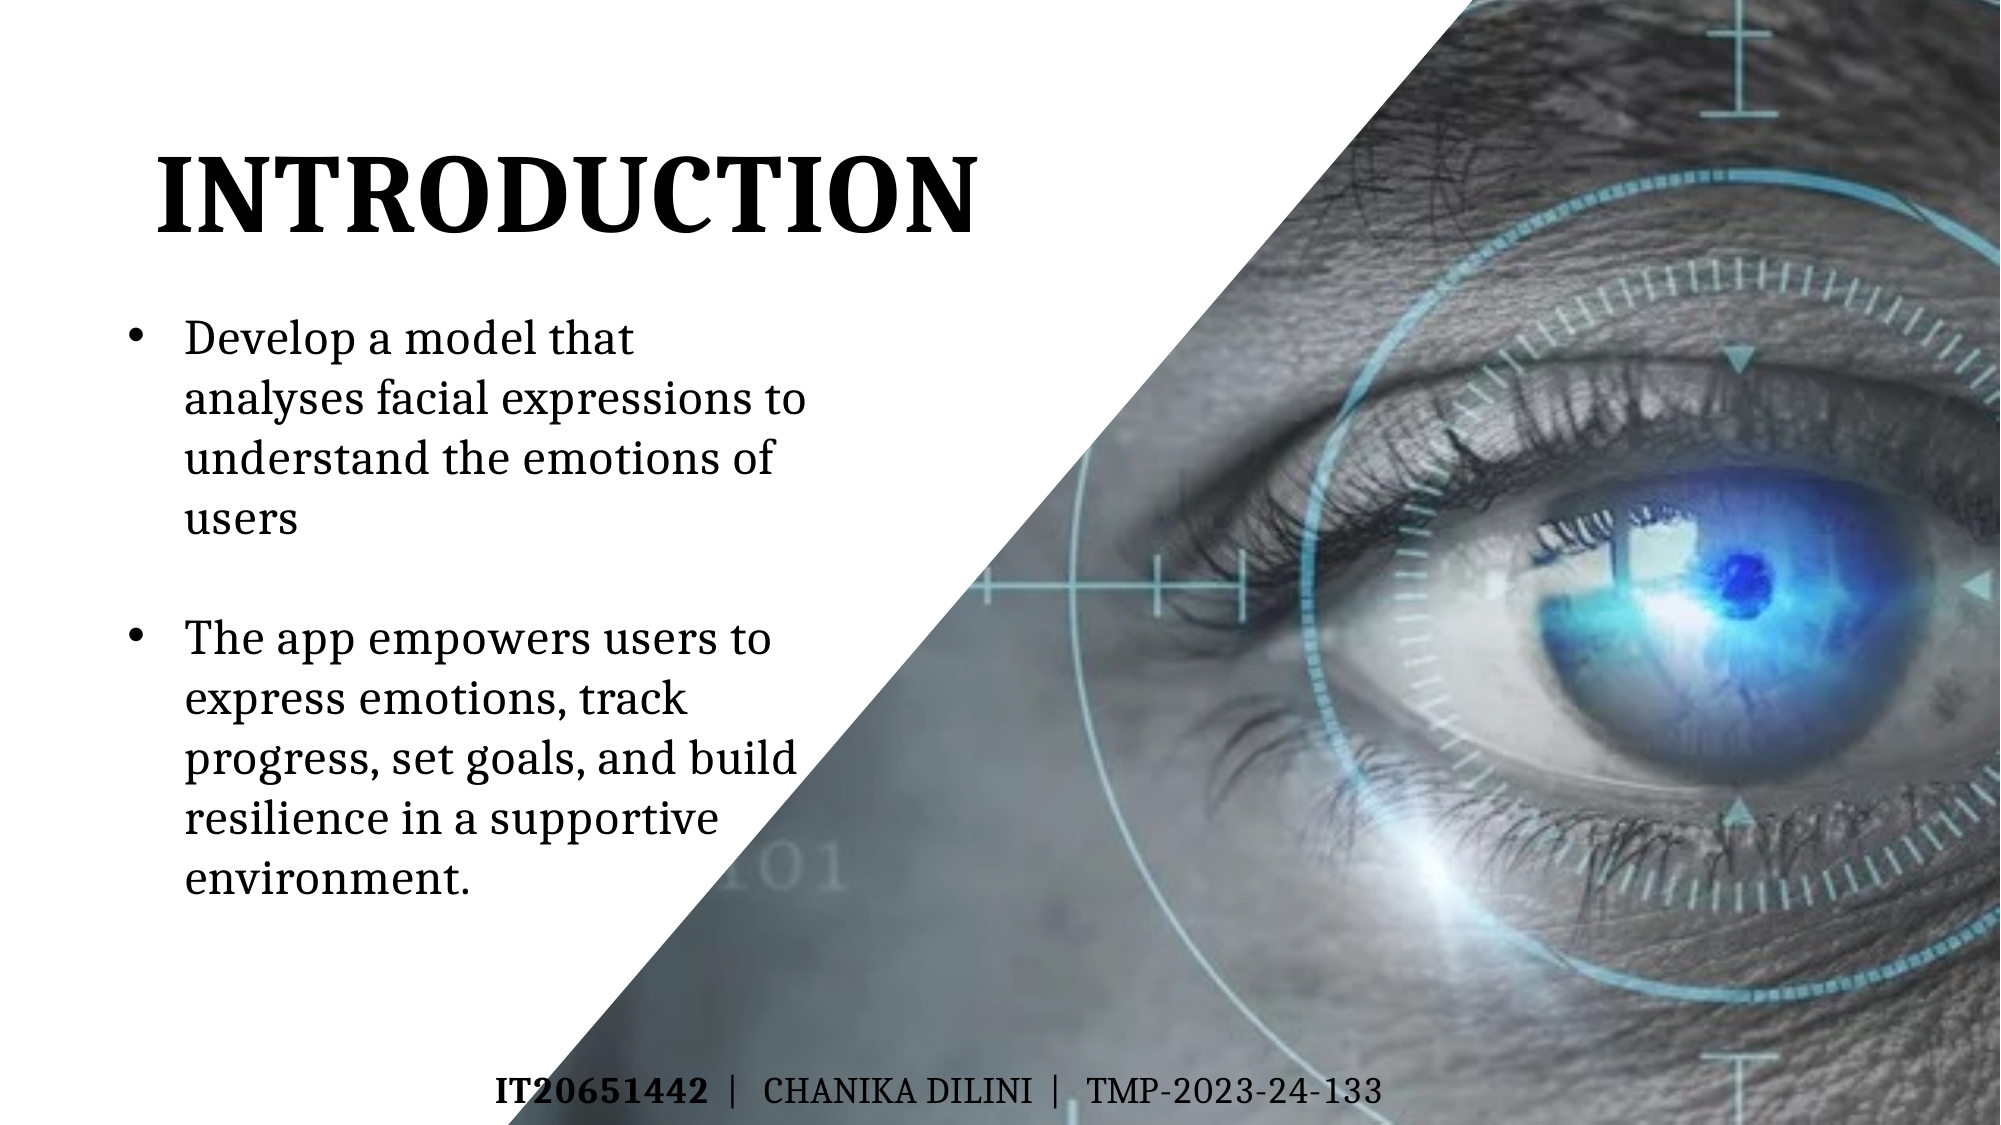

INTRODUCTION

Develop a model that analyses facial expressions to understand the emotions of users

The app empowers users to express emotions, track progress, set goals, and build resilience in a supportive environment.

IT20651442  |   CHANIKA DILINI  |   TMP-2023-24-133